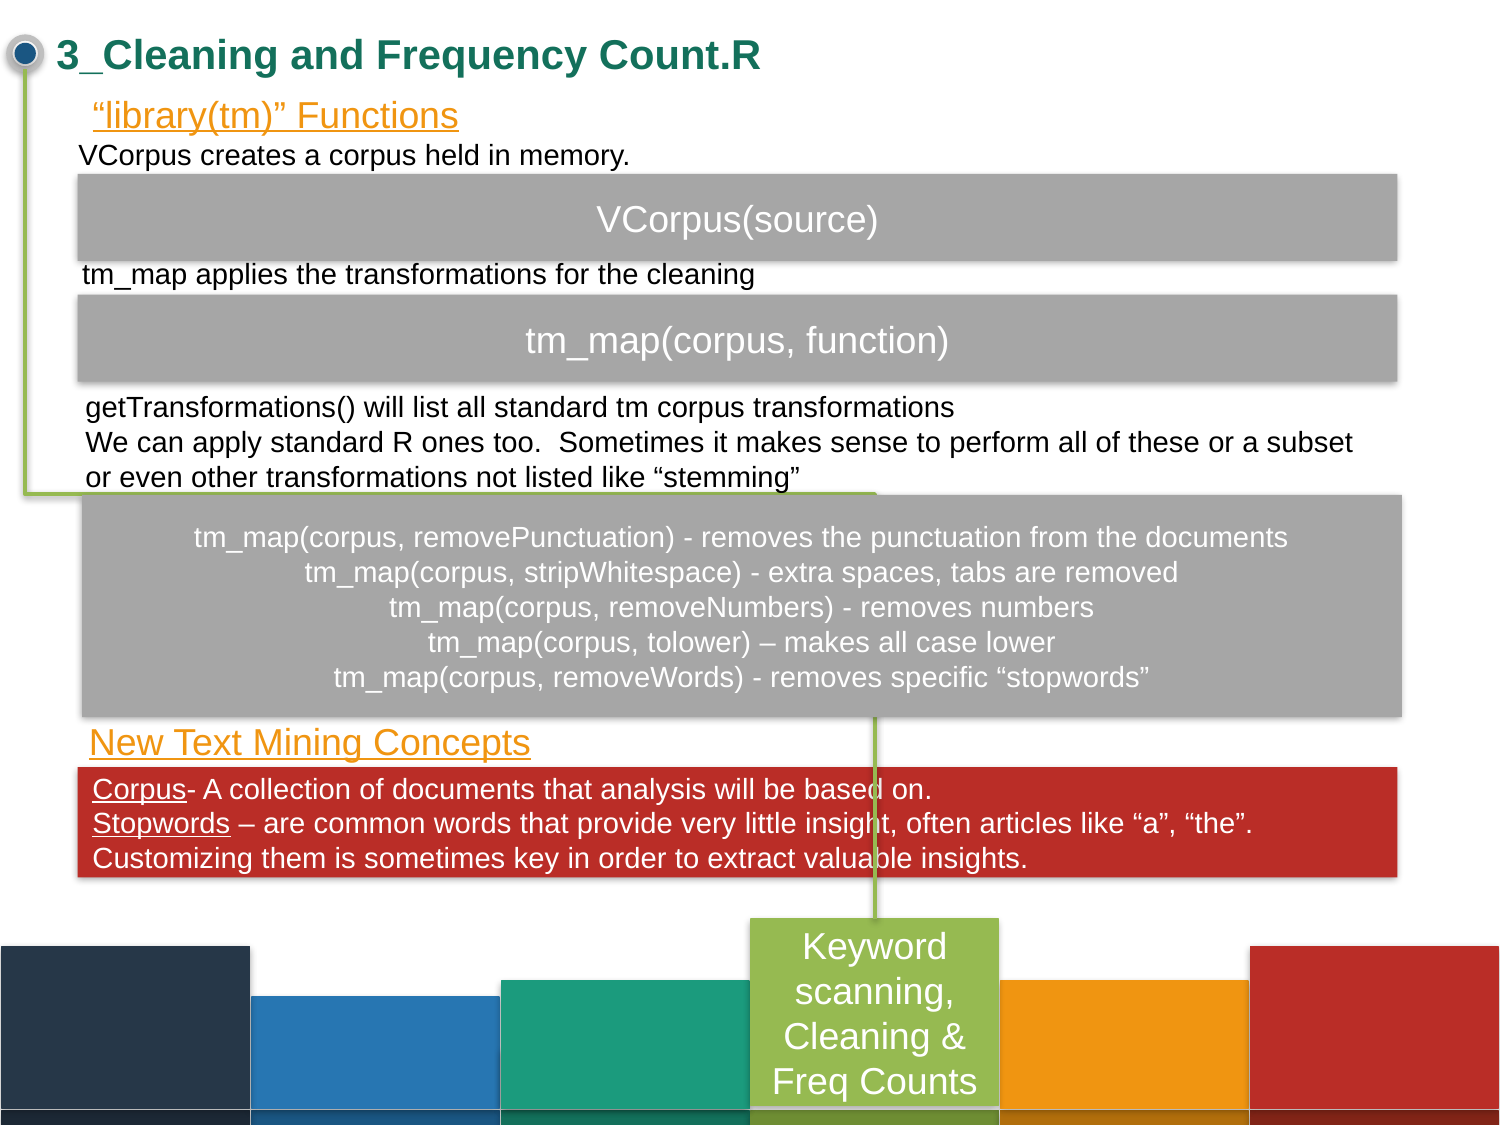

# 3_Cleaning and Frequency Count.R

“library(tm)” Functions
Setup
VCorpus creates a corpus held in memory.
VCorpus(source)
tm_map applies the transformations for the cleaning
tm_map(corpus, function)
getTransformations() will list all standard tm corpus transformations
We can apply standard R ones too.  Sometimes it makes sense to perform all of these or a subset or even other transformations not listed like “stemming”
tm_map(corpus, removePunctuation) - removes the punctuation from the documents
tm_map(corpus, stripWhitespace) - extra spaces, tabs are removed
tm_map(corpus, removeNumbers) - removes numbers
tm_map(corpus, tolower) – makes all case lower
tm_map(corpus, removeWords) - removes specific “stopwords”
New Text Mining Concepts
Corpus- A collection of documents that analysis will be based on.
Stopwords – are common words that provide very little insight, often articles like “a”, “the”.  Customizing them is sometimes key in order to extract valuable insights.
Keyword scanning, Cleaning & Freq Counts